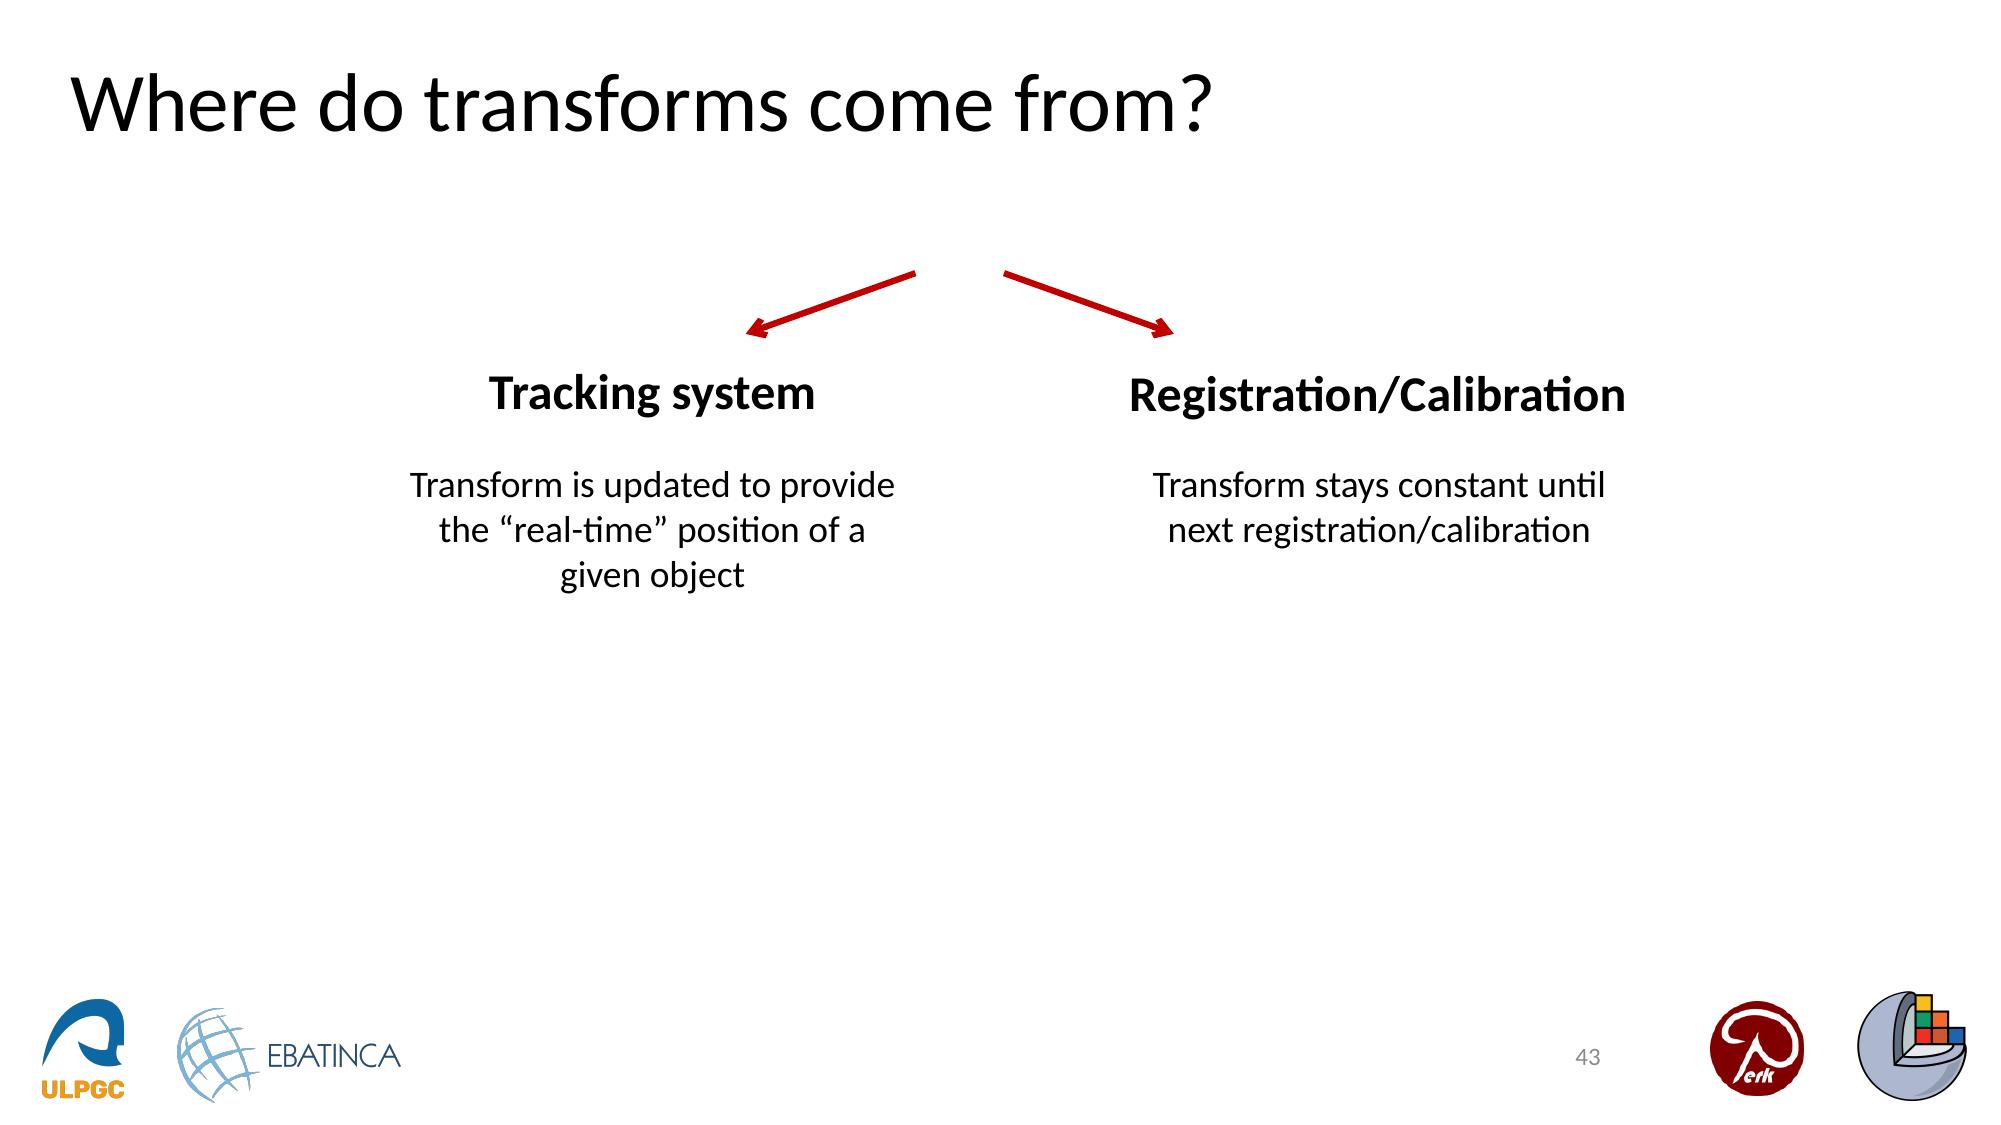

# Where do transforms come from?
Tracking system
Registration/Calibration
Transform is updated to provide the “real-time” position of a given object
Transform stays constant until next registration/calibration